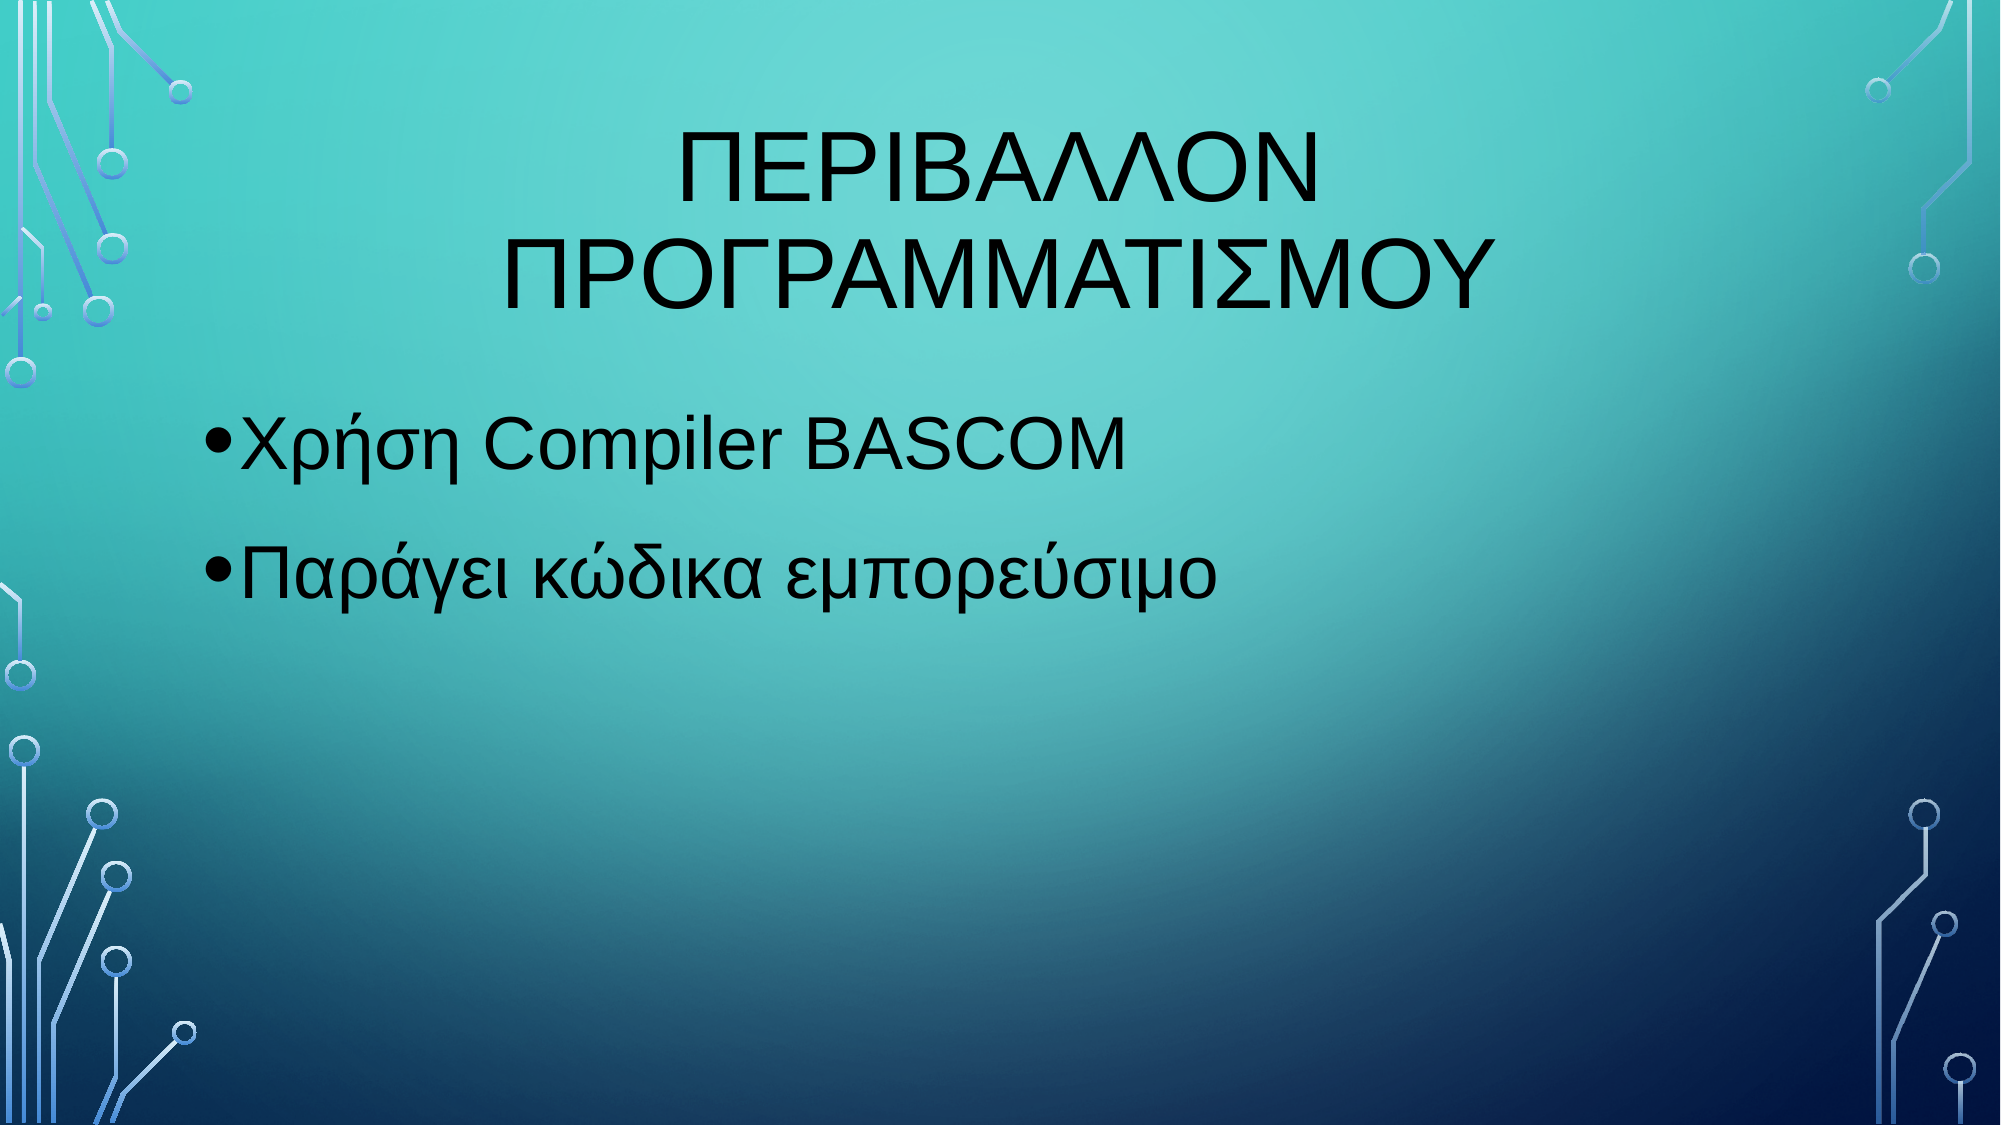

# Περιβαλλον προγραμματισμου
Χρήση Compiler BASCOM
Παράγει κώδικα εμπορεύσιμο